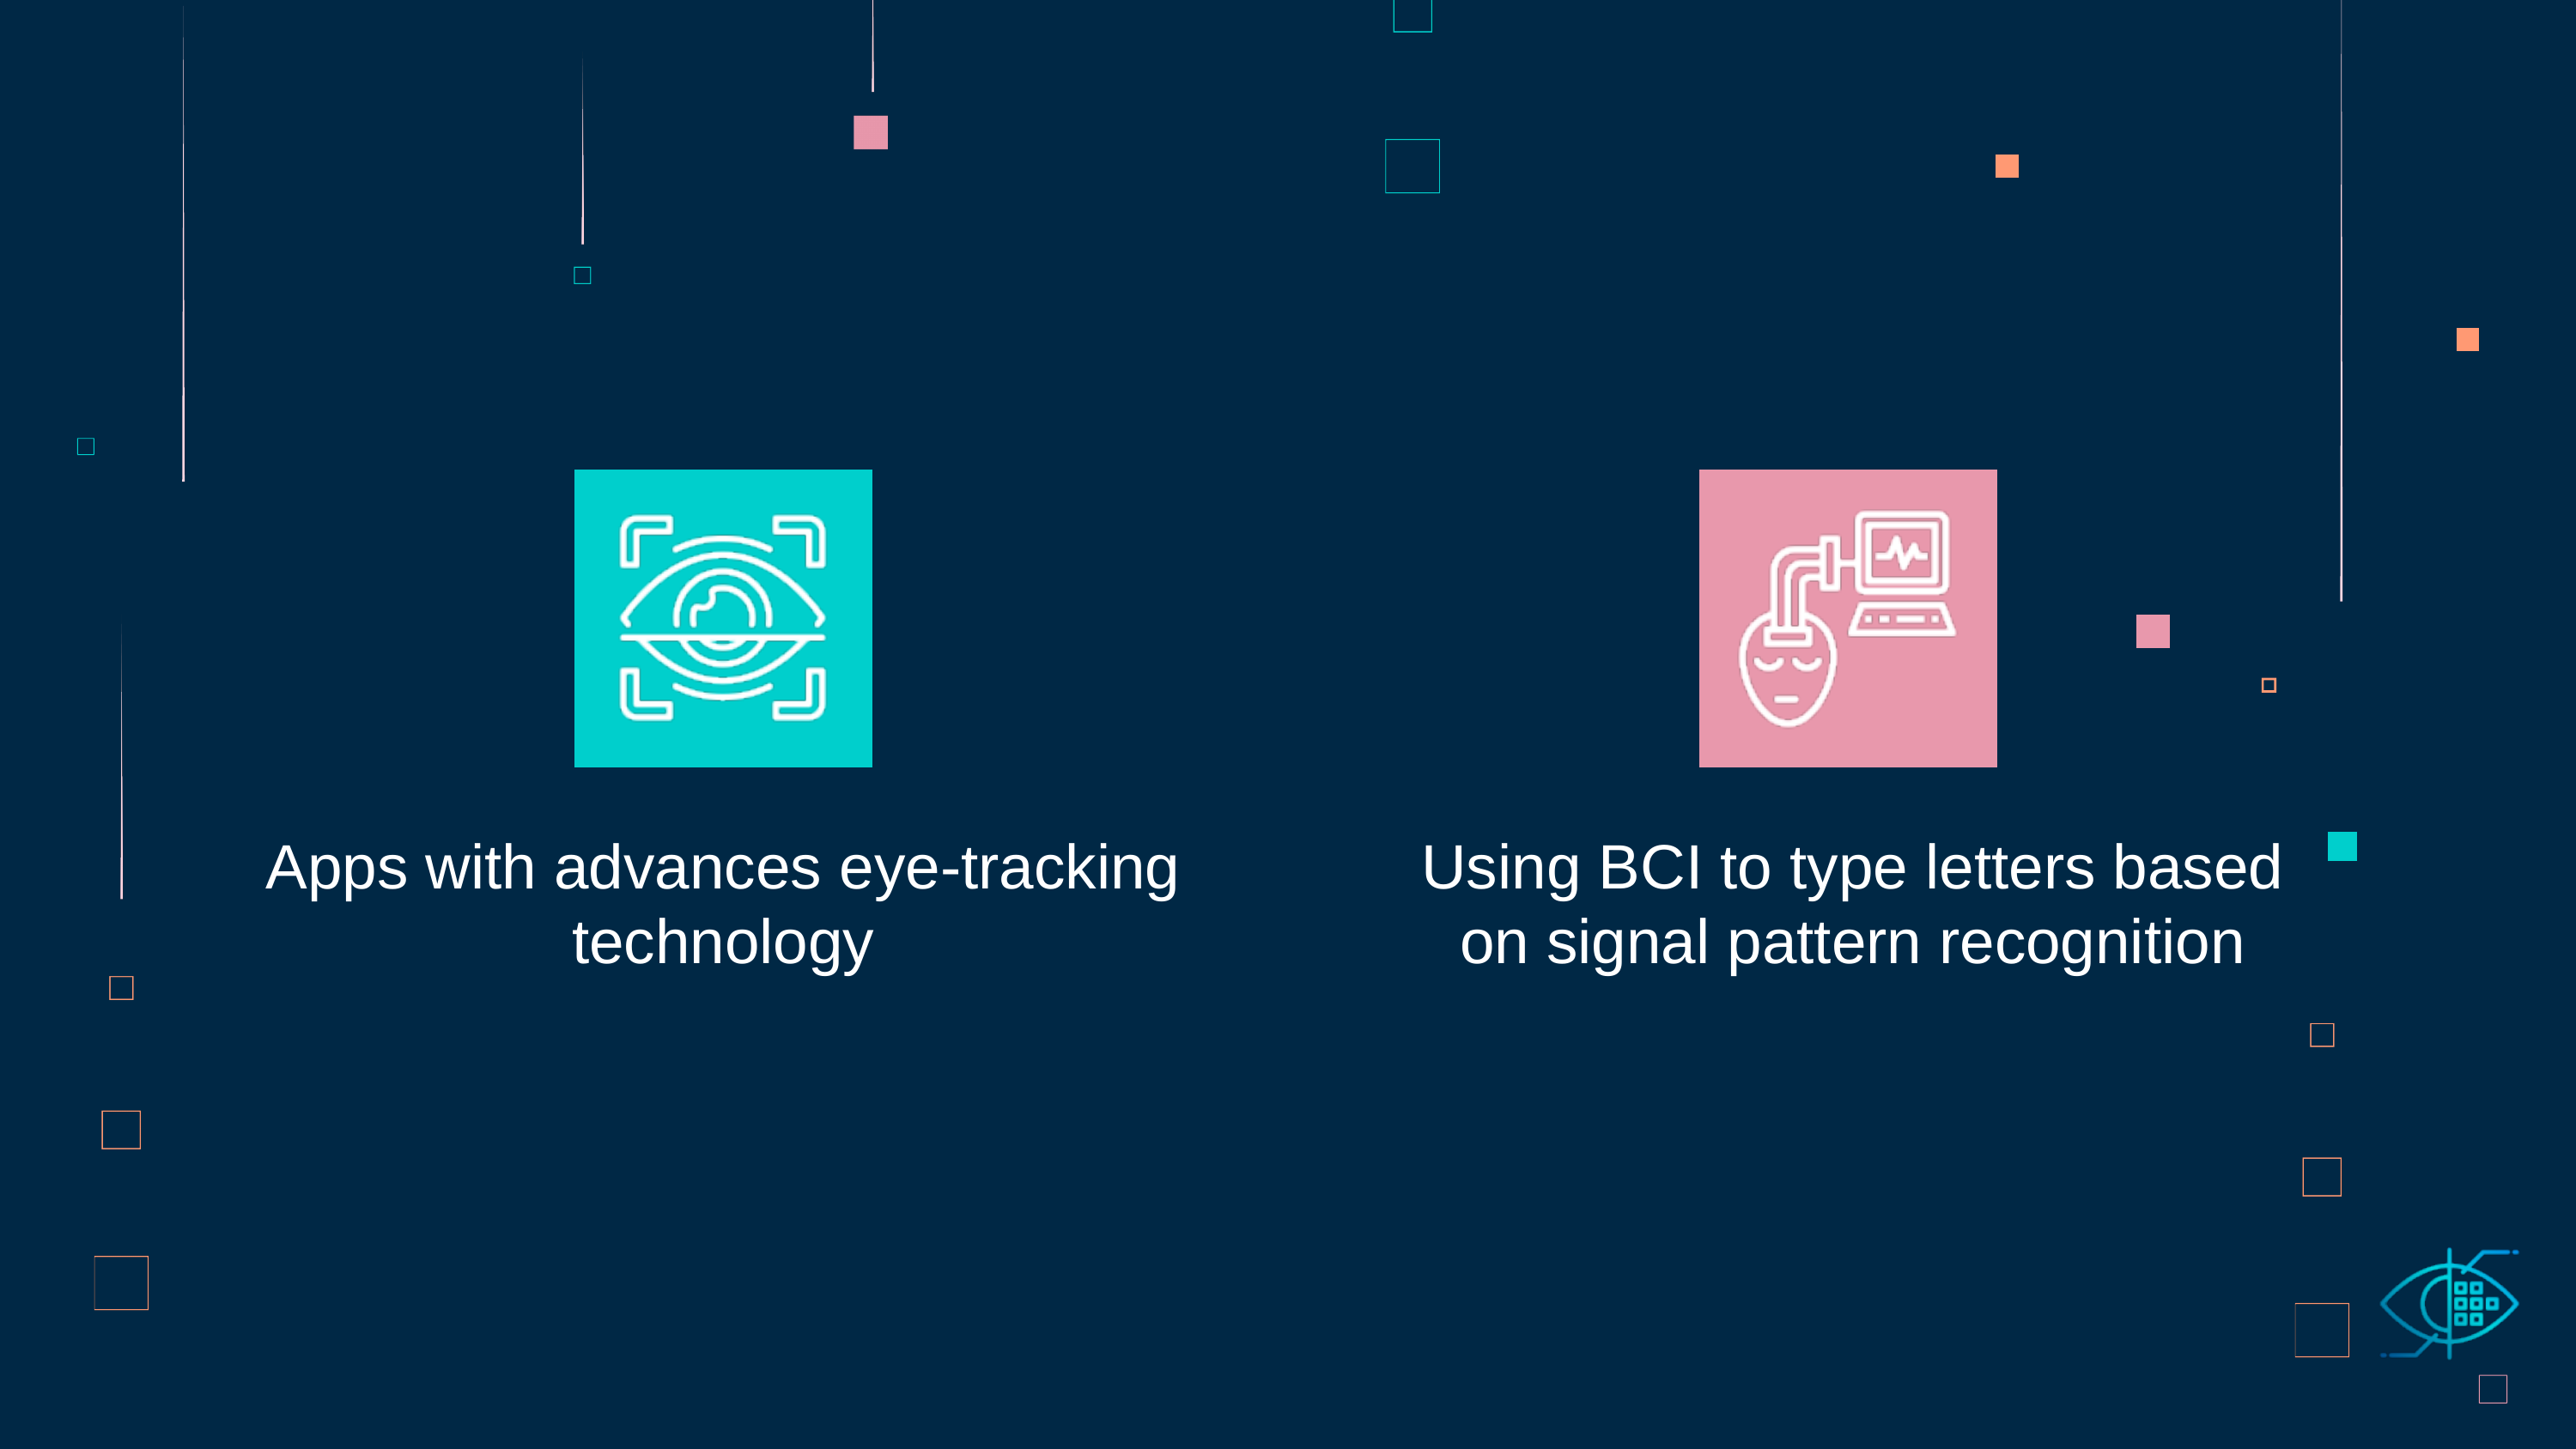

Apps with advances eye-tracking technology
Using BCI to type letters based on signal pattern recognition